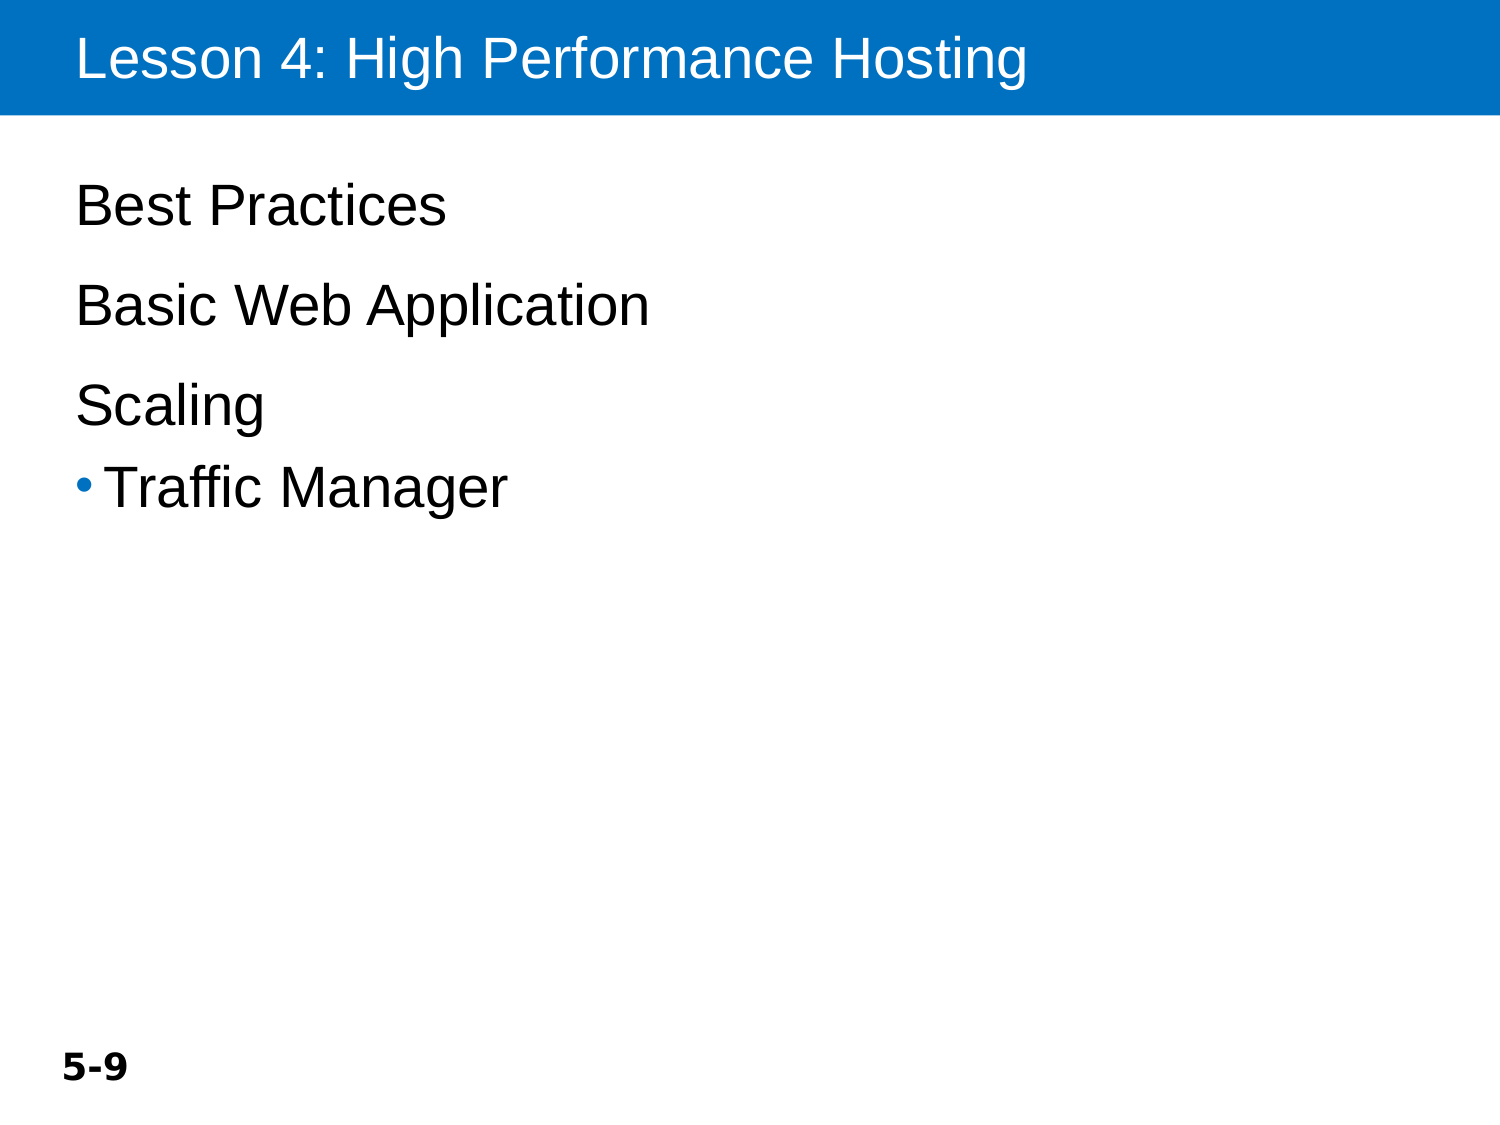

# Lesson 4: High Performance Hosting
Best Practices
Basic Web Application
Scaling
Traffic Manager
5-9